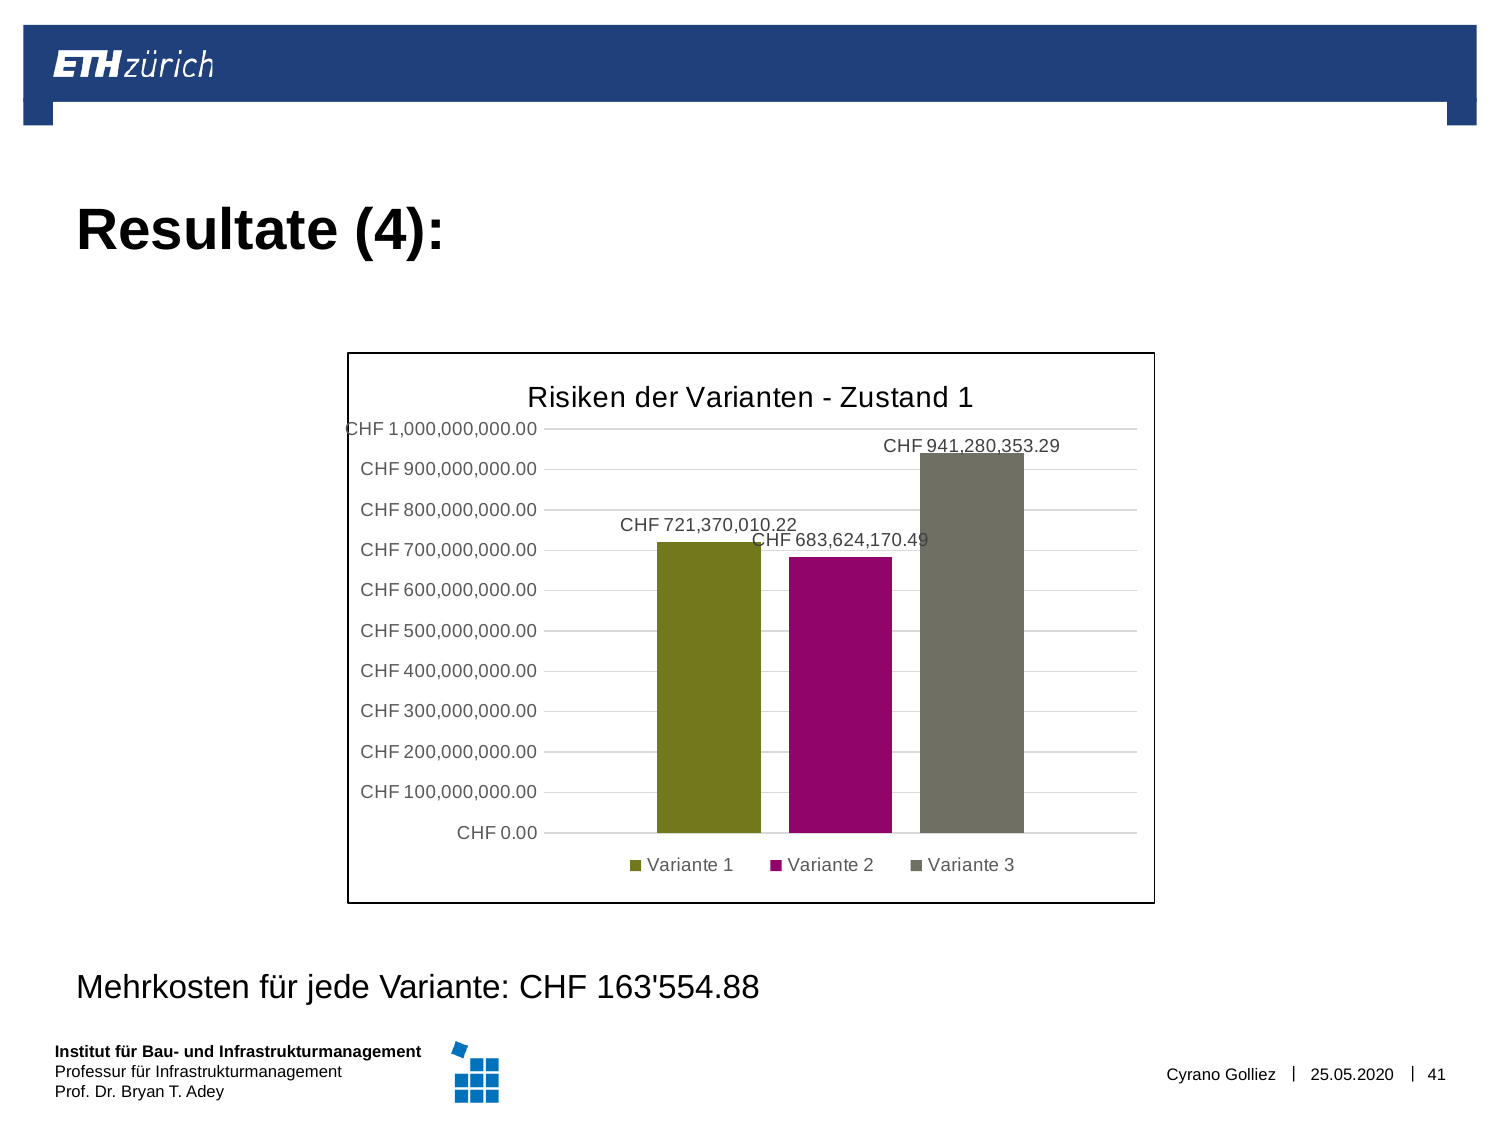

# Resultate (4):

Mehrkosten für jede Variante: CHF 163'554.88

### Chart: Risiken der Varianten - Zustand 1

| Category | Variante 1 | Variante 2 | Variante 3 |
|---|---|---|---|
| Zustand 1 | 721370010.2209948 | 683624170.4854782 | 941280353.2928035 |
Cyrano Golliez
25.05.2020
41